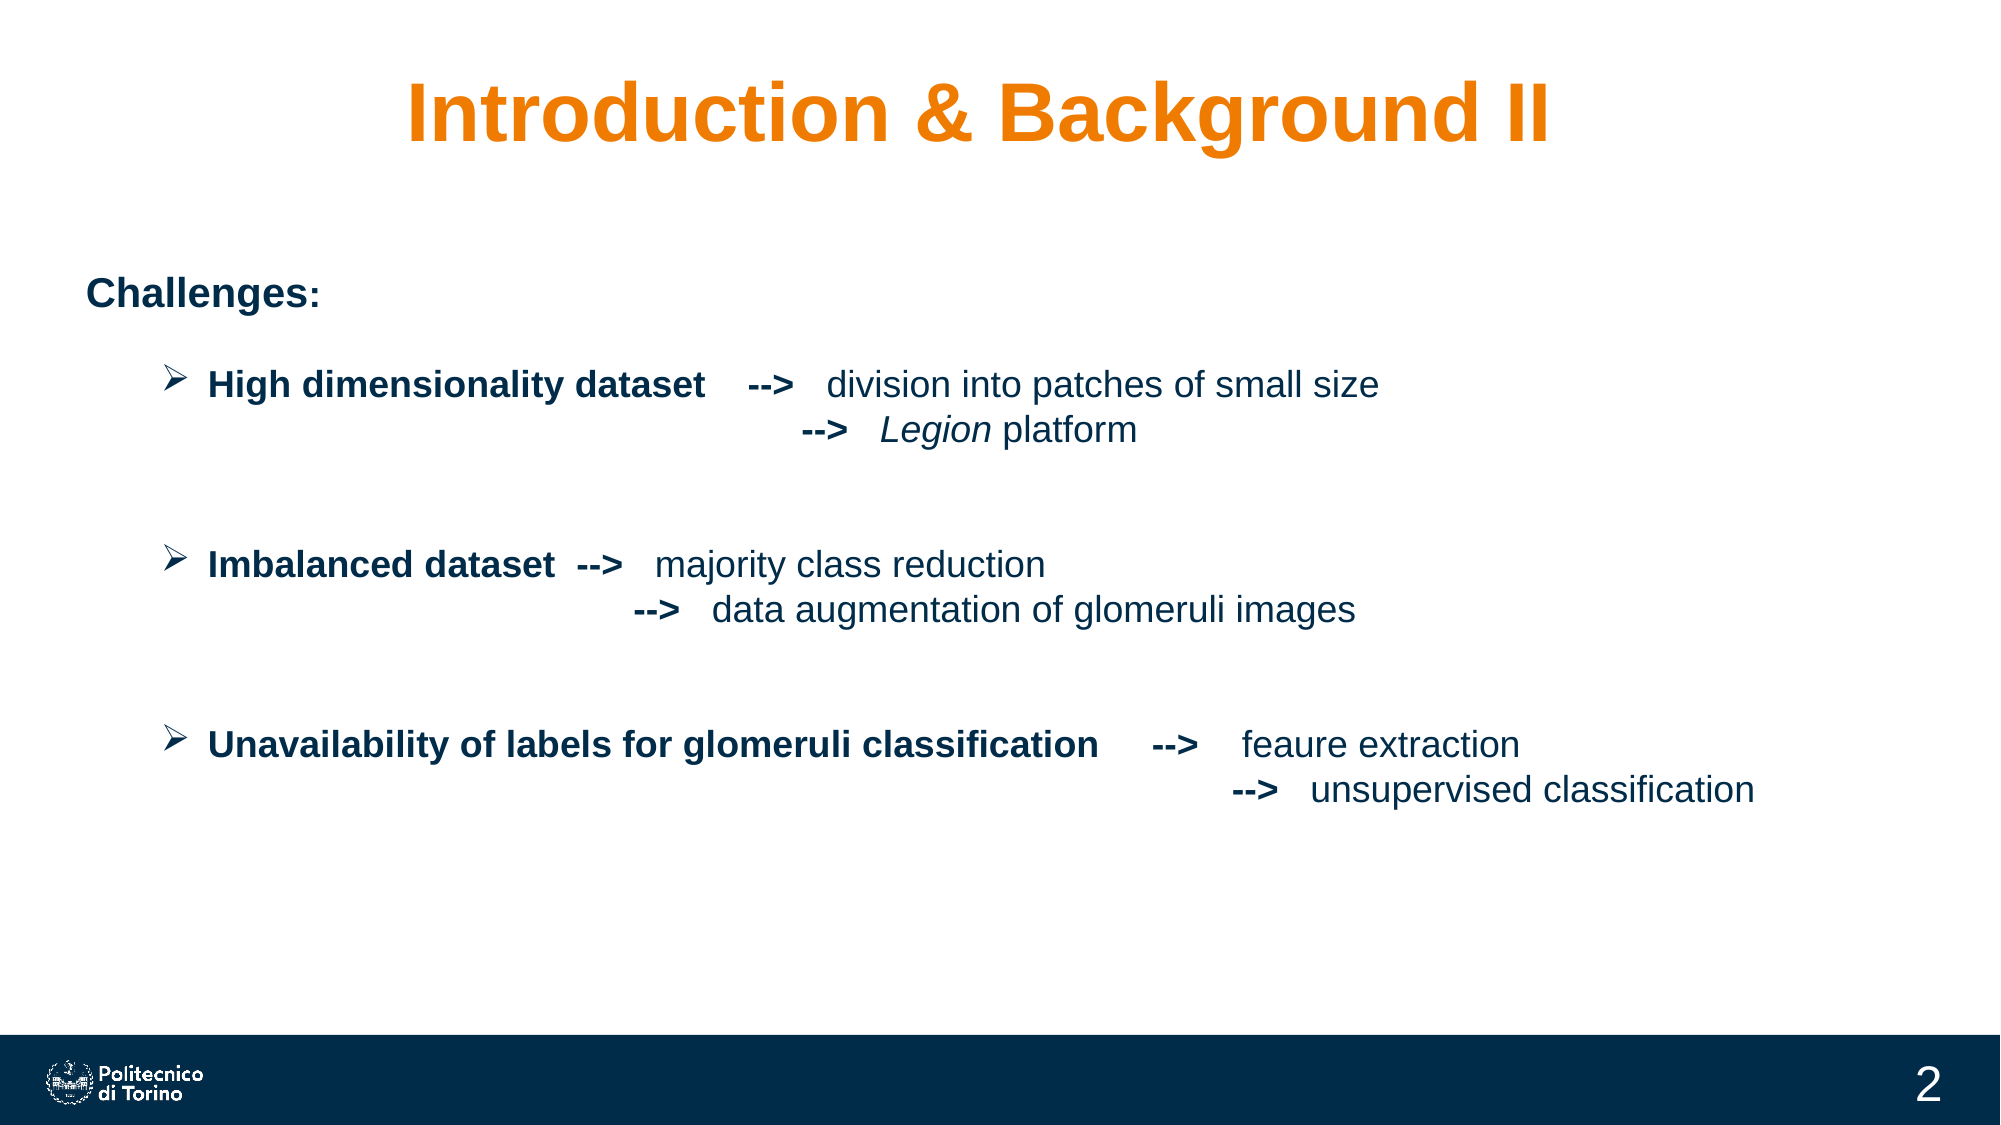

Introduction & Background II

Challenges:

High dimensionality dataset    -->   division into patches of small size
                                                             -->   Legion platform

Imbalanced dataset  -->   majority class reduction
                                             -->   data augmentation of glomeruli images

Unavailability of labels for glomeruli classification     -->    feaure extraction
                                                                                                      -->   unsupervised classification

2